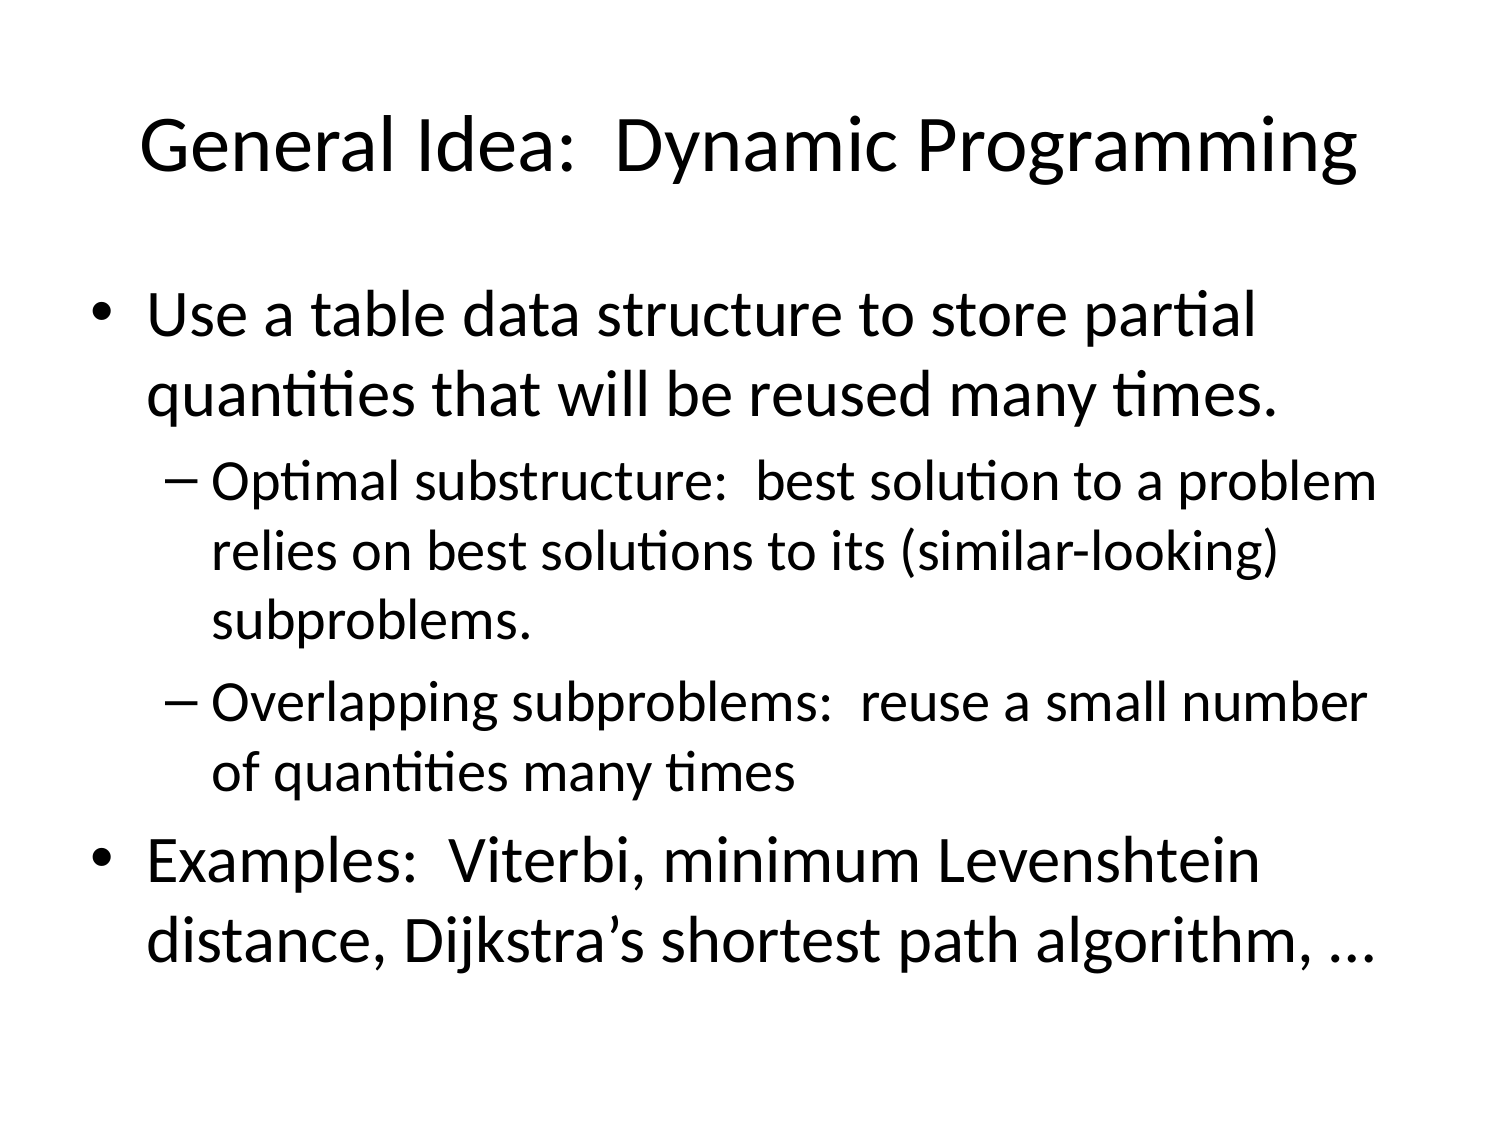

# General Idea:  Dynamic Programming
Use a table data structure to store partial quantities that will be reused many times.
Optimal substructure:  best solution to a problem relies on best solutions to its (similar-looking) subproblems.
Overlapping subproblems:  reuse a small number of quantities many times
Examples:  Viterbi, minimum Levenshtein distance, Dijkstra’s shortest path algorithm, …